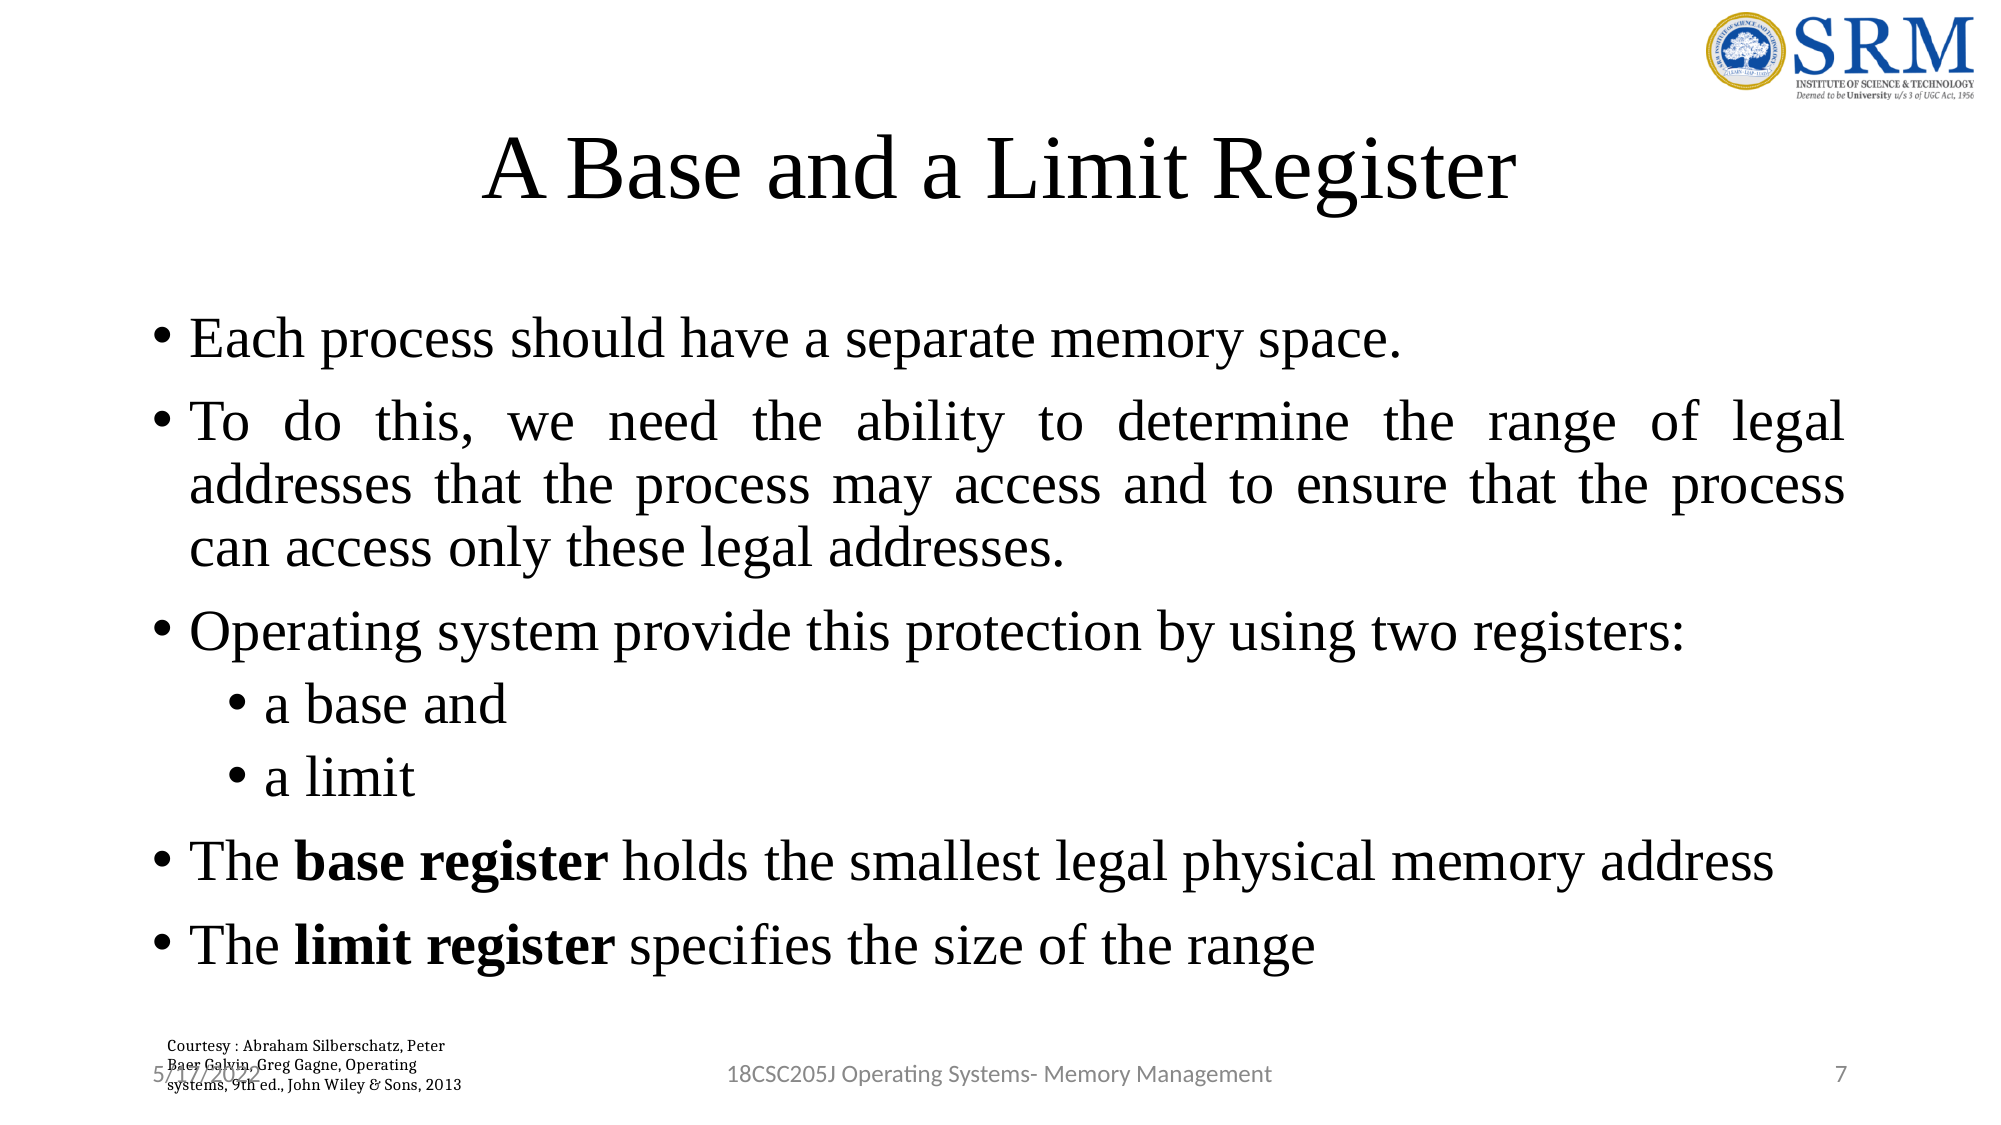

# A Base and a Limit Register
Each process should have a separate memory space.
To do this, we need the ability to determine the range of legal addresses that the process may access and to ensure that the process can access only these legal addresses.
Operating system provide this protection by using two registers:
a base and
a limit
The base register holds the smallest legal physical memory address
The limit register specifies the size of the range
Courtesy : Abraham Silberschatz, Peter Baer Galvin, Greg Gagne, Operating systems, 9th ed., John Wiley & Sons, 2013

5/17/2022
18CSC205J Operating Systems- Memory Management
7